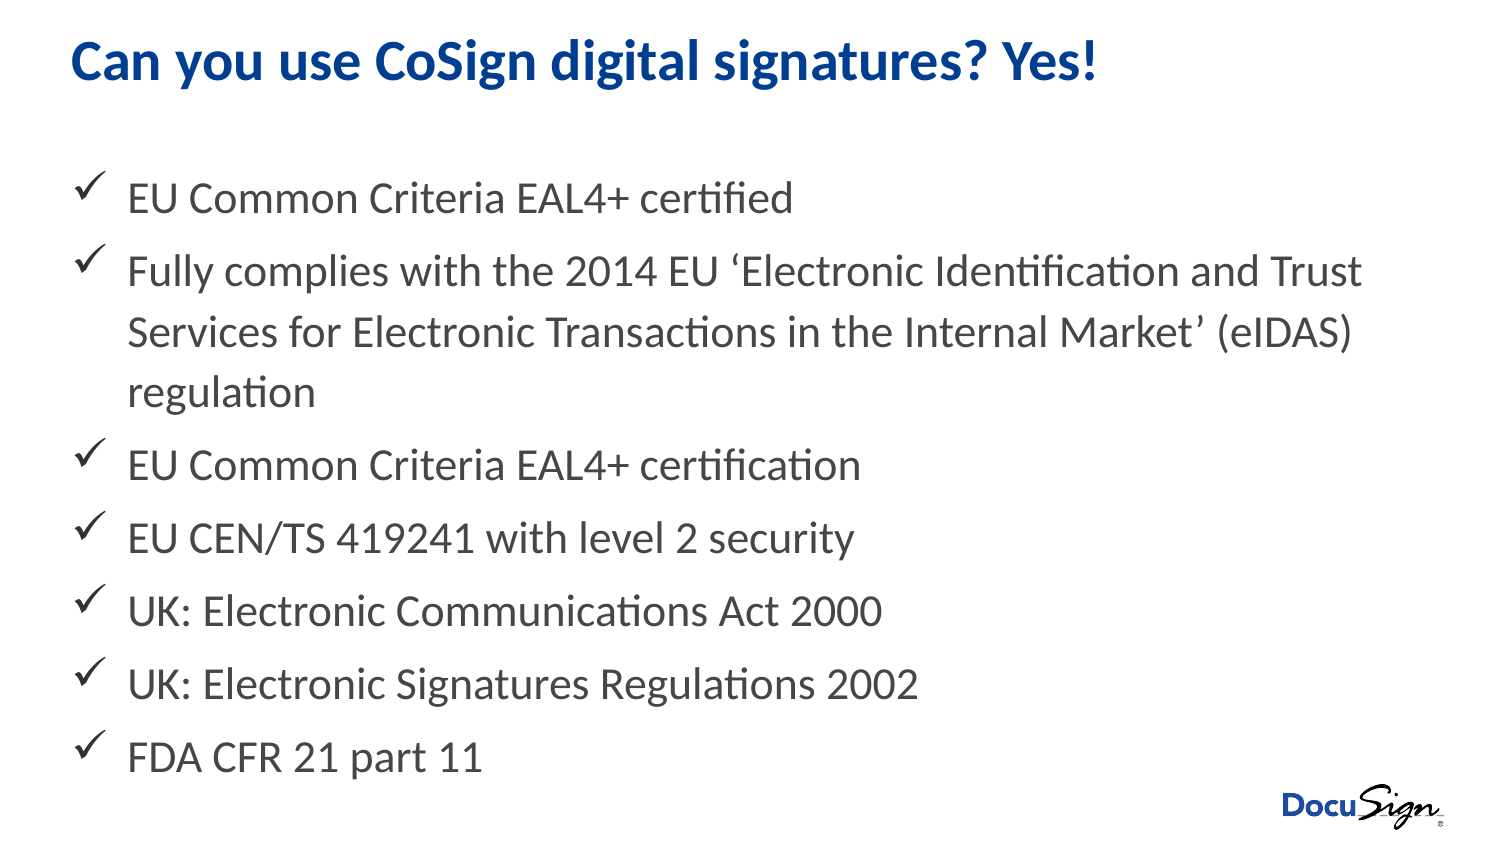

# Can you use CoSign digital signatures? Yes!
EU Common Criteria EAL4+ certified
Fully complies with the 2014 EU ‘Electronic Identification and Trust Services for Electronic Transactions in the Internal Market’ (eIDAS) regulation
EU Common Criteria EAL4+ certification
EU CEN/TS 419241 with level 2 security
UK: Electronic Communications Act 2000
UK: Electronic Signatures Regulations 2002
FDA CFR 21 part 11